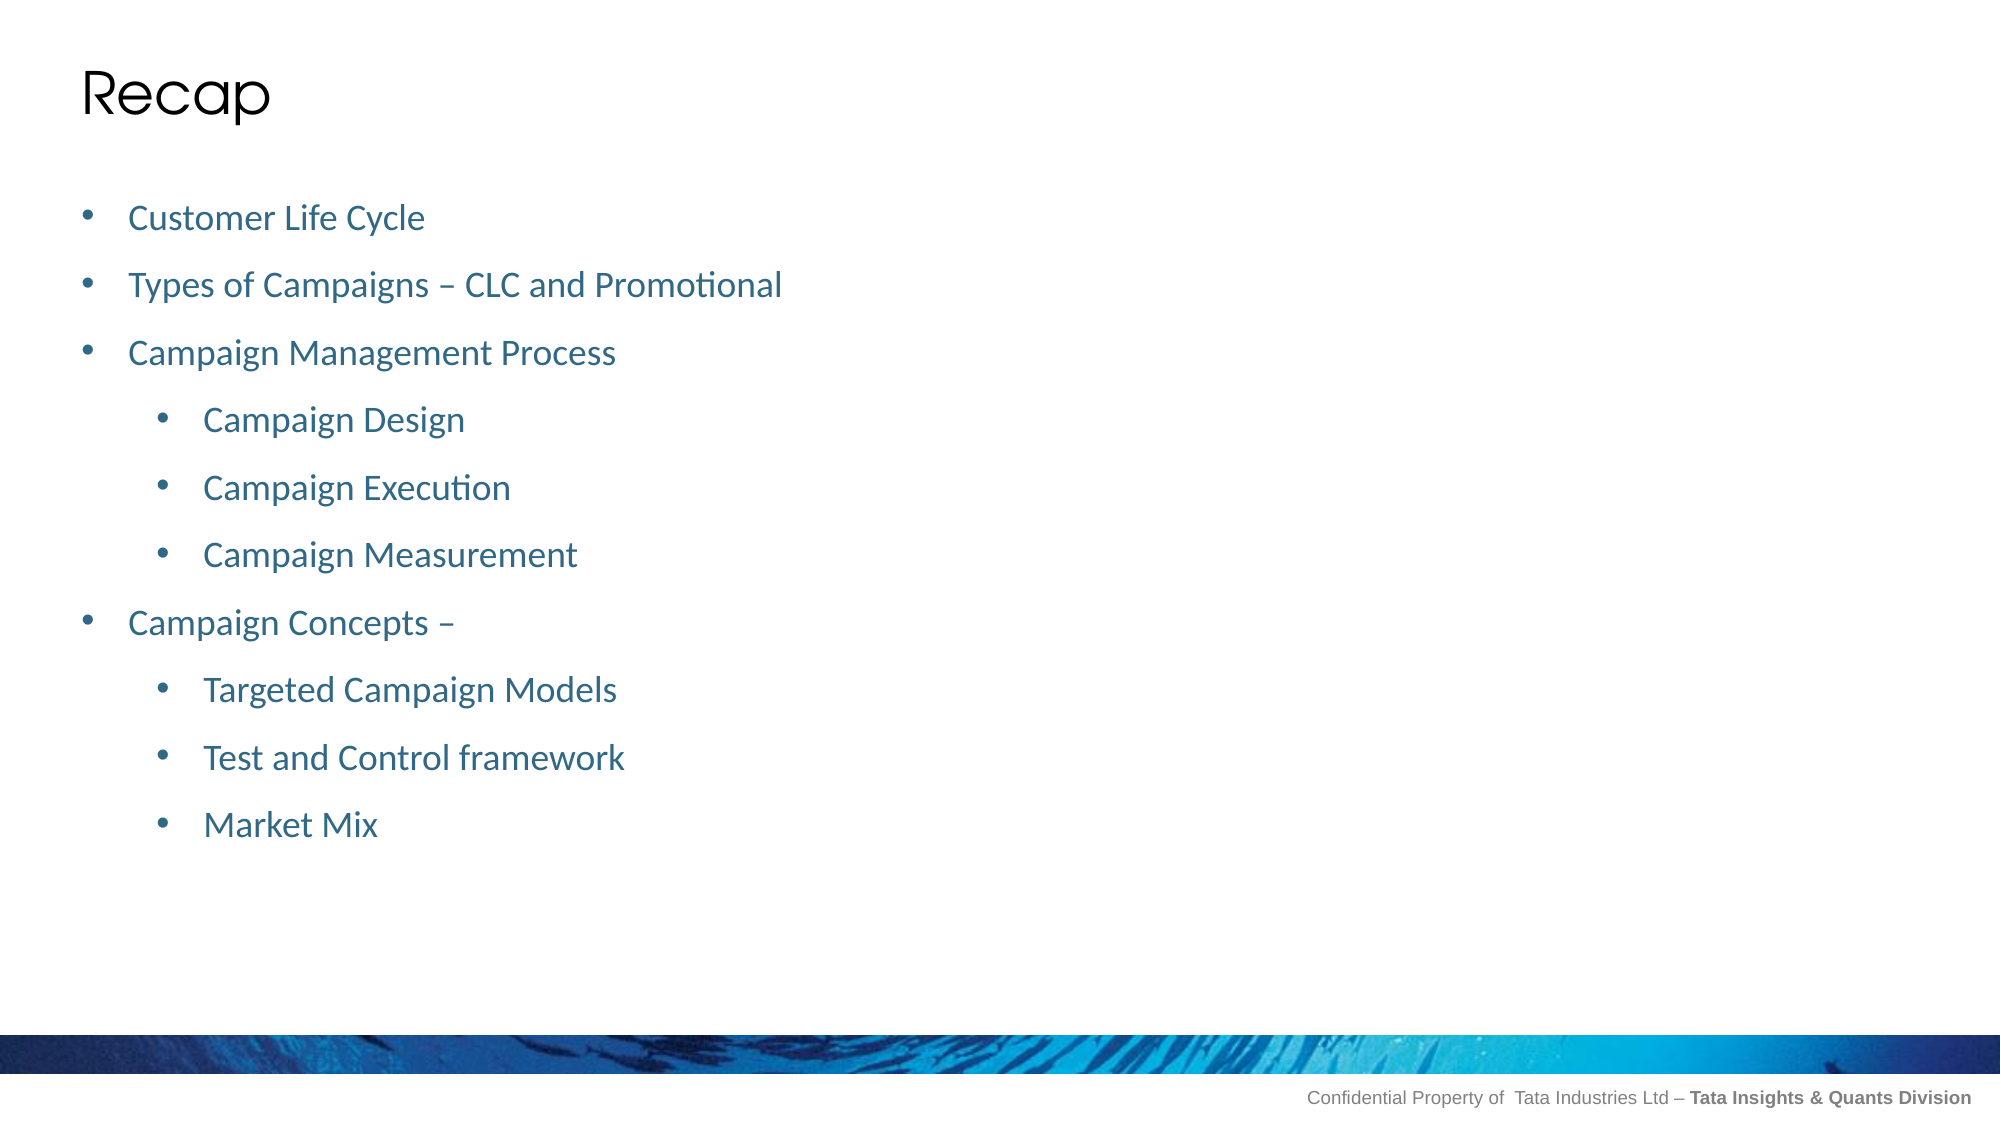

# Recap
Customer Life Cycle
Types of Campaigns – CLC and Promotional
Campaign Management Process
Campaign Design
Campaign Execution
Campaign Measurement
Campaign Concepts –
Targeted Campaign Models
Test and Control framework
Market Mix